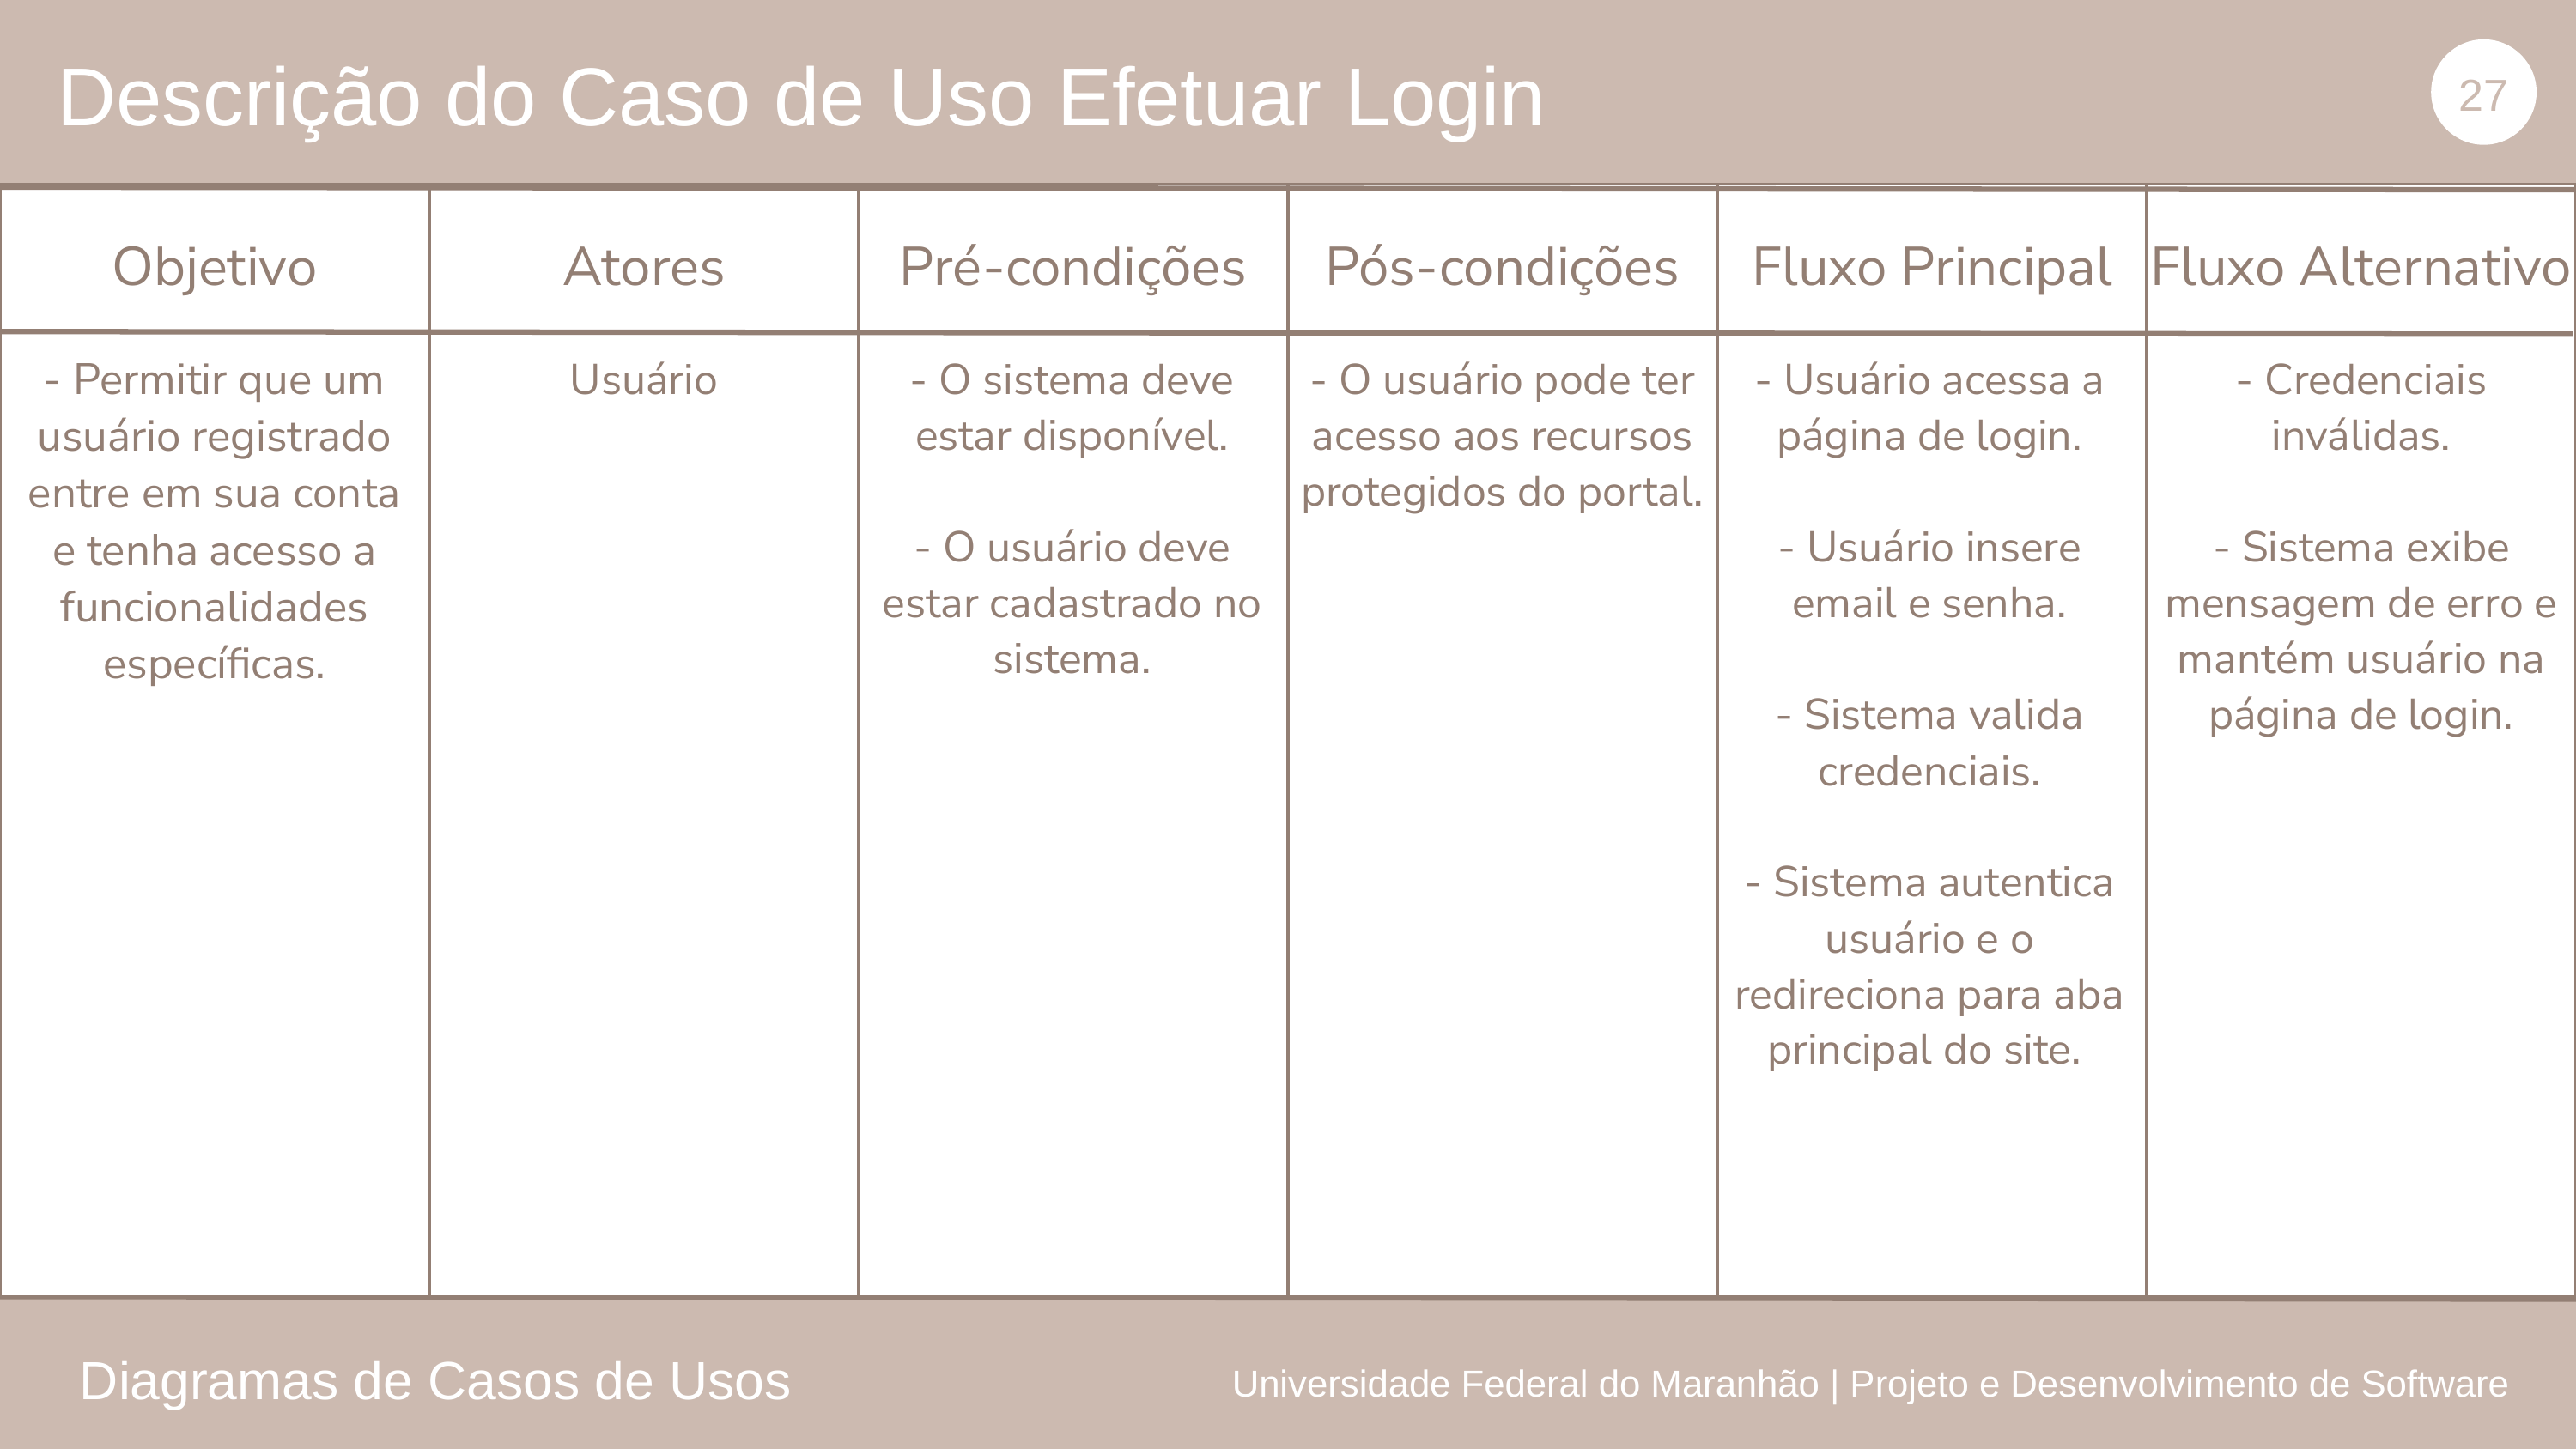

27
Descrição do Caso de Uso Efetuar Login

Objetivo
Atores
Pré-condições
Pós-condições
Fluxo Principal
Fluxo Alternativo

- Permitir que um usuário registrado entre em sua conta e tenha acesso a funcionalidades específicas.

Usuário
- O sistema deve estar disponível.

- O usuário deve estar cadastrado no sistema.
- O usuário pode ter acesso aos recursos protegidos do portal.
- Usuário acessa a página de login.

- Usuário insere email e senha.

- Sistema valida credenciais.

- Sistema autentica usuário e o redireciona para aba principal do site.
- Credenciais inválidas.

- Sistema exibe mensagem de erro e mantém usuário na página de login.

Diagramas de Casos de Usos
Universidade Federal do Maranhão | Projeto e Desenvolvimento de Software